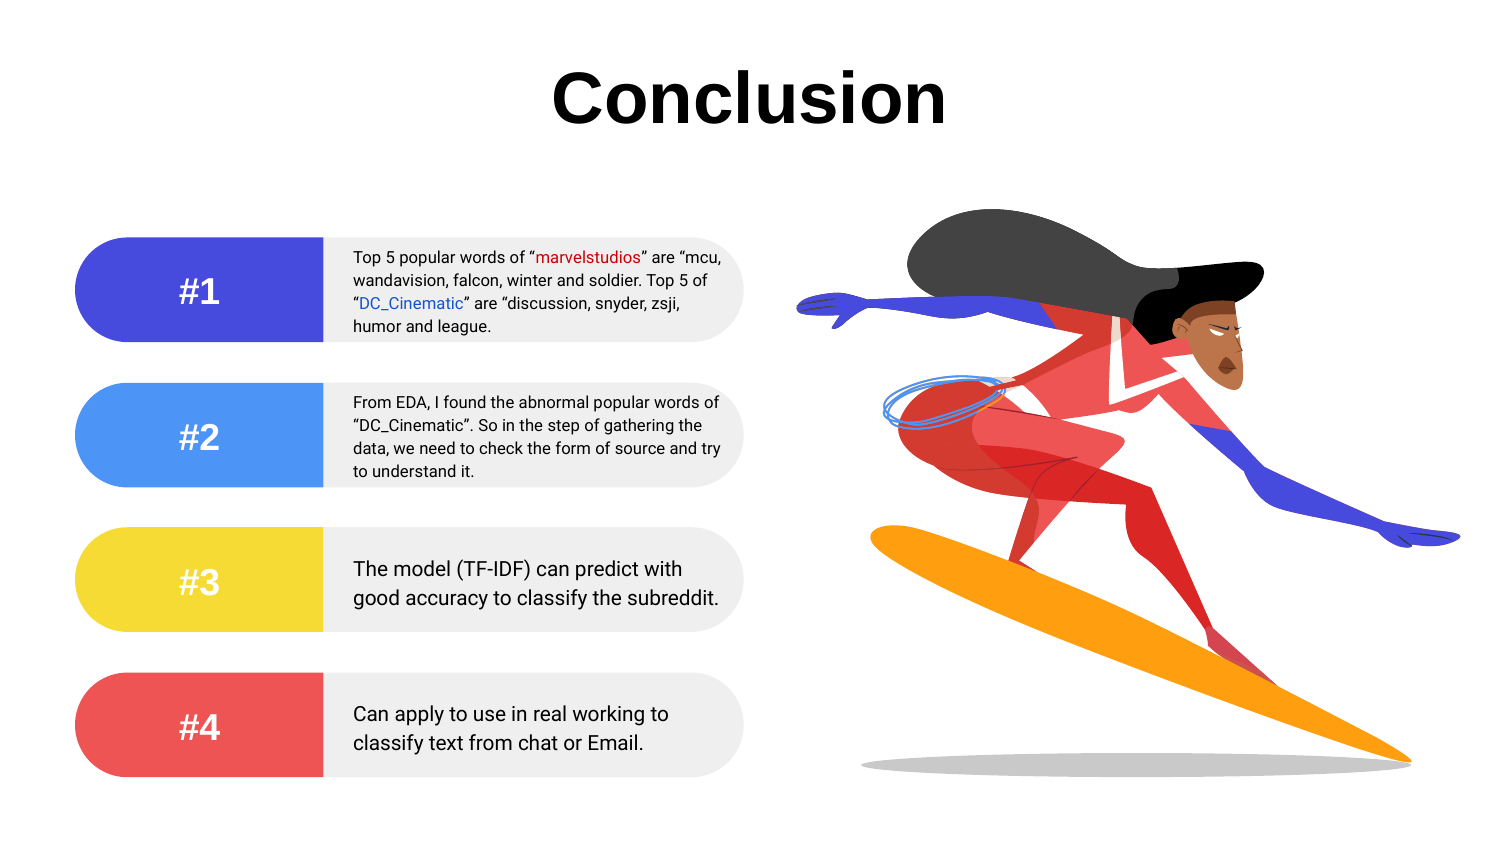

# Conclusion

Top 5 popular words of “marvelstudios” are “mcu, wandavision, falcon, winter and soldier. Top 5 of “DC_Cinematic” are “discussion, snyder, zsji, humor and league.
#1

From EDA, I found the abnormal popular words of “DC_Cinematic”. So in the step of gathering the data, we need to check the form of source and try to understand it.
#2

The model (TF-IDF) can predict with good accuracy to classify the subreddit.
#3

Can apply to use in real working to classify text from chat or Email.
#4